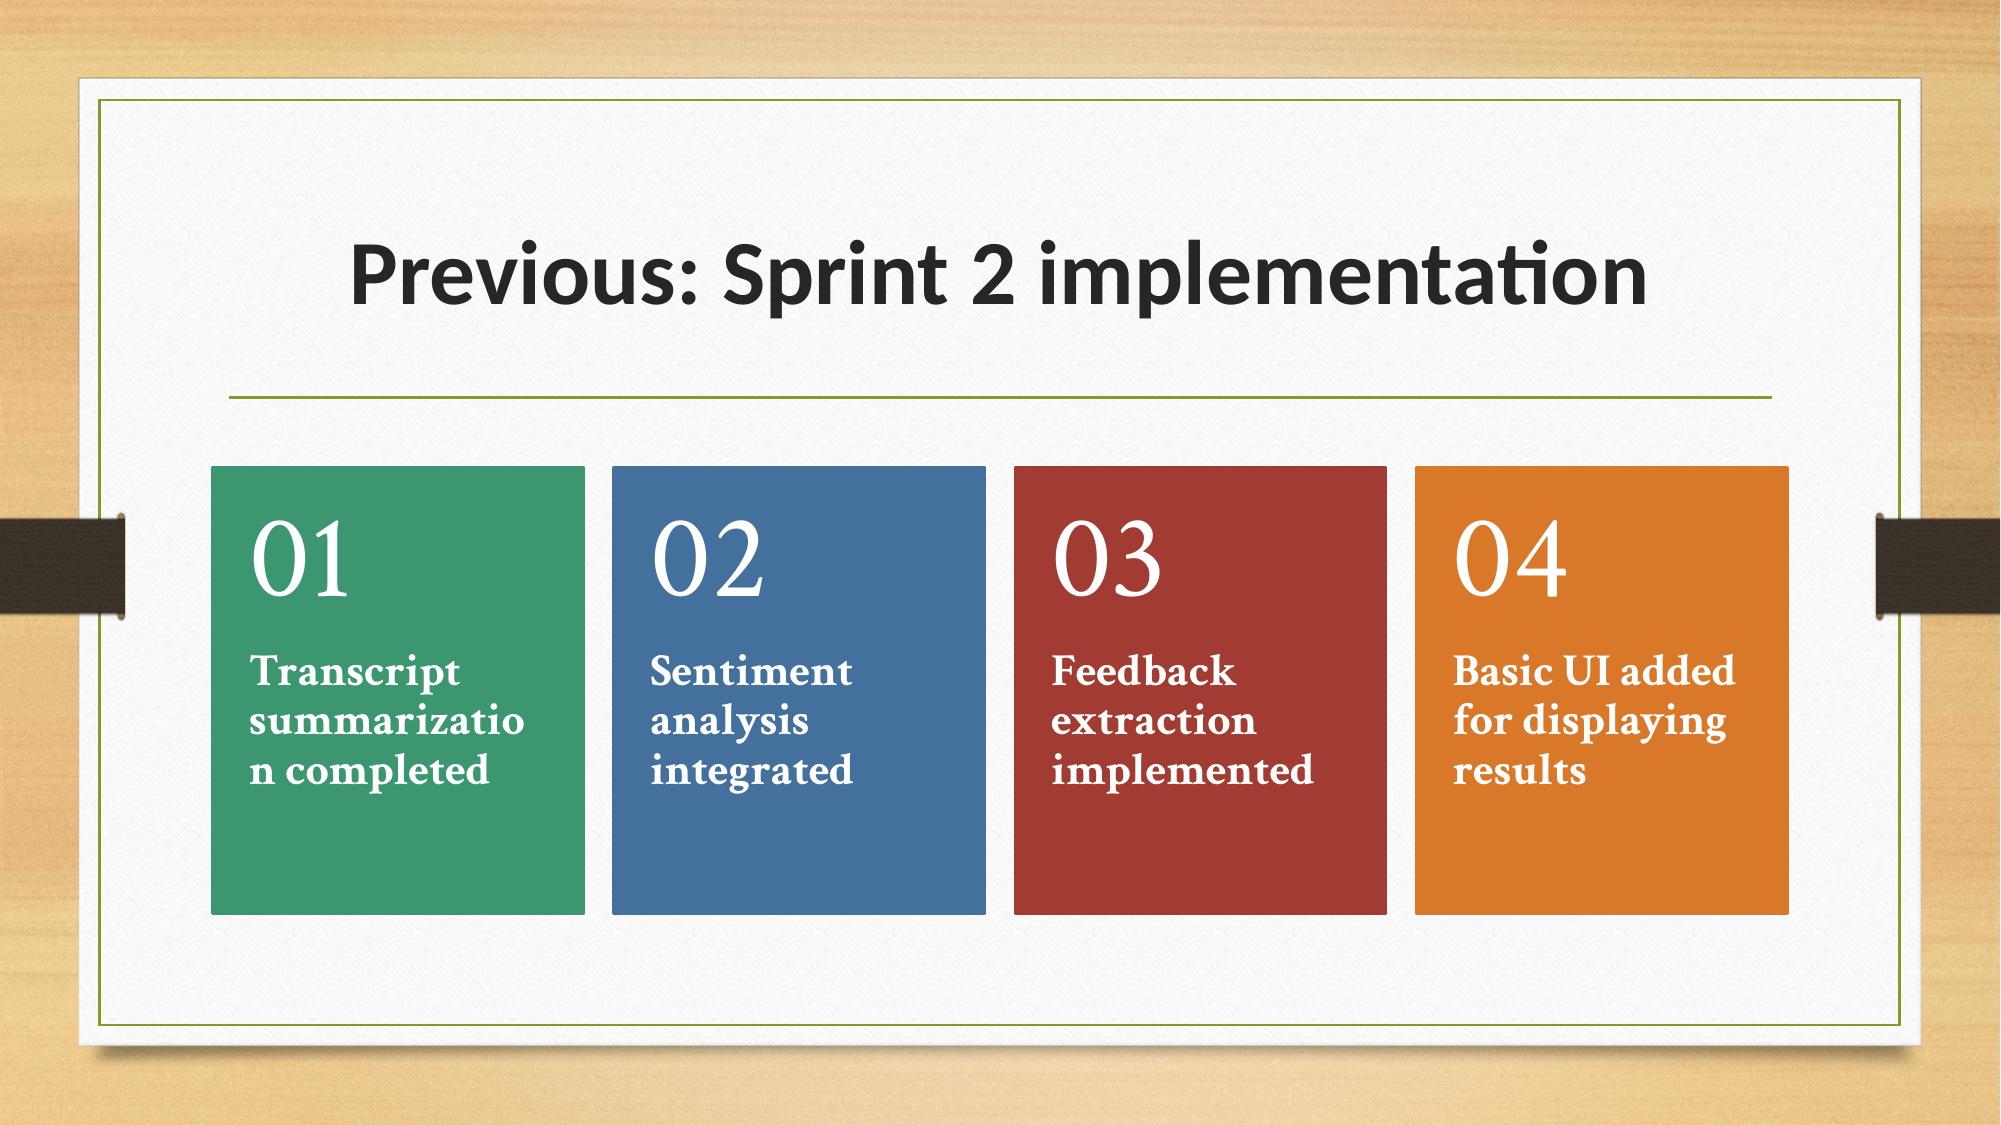

# Previous: Sprint 2 implementation
Transcript summarization completed
01
Sentiment analysis integrated
02
Feedback extraction implemented
03
Basic UI added for displaying results
04